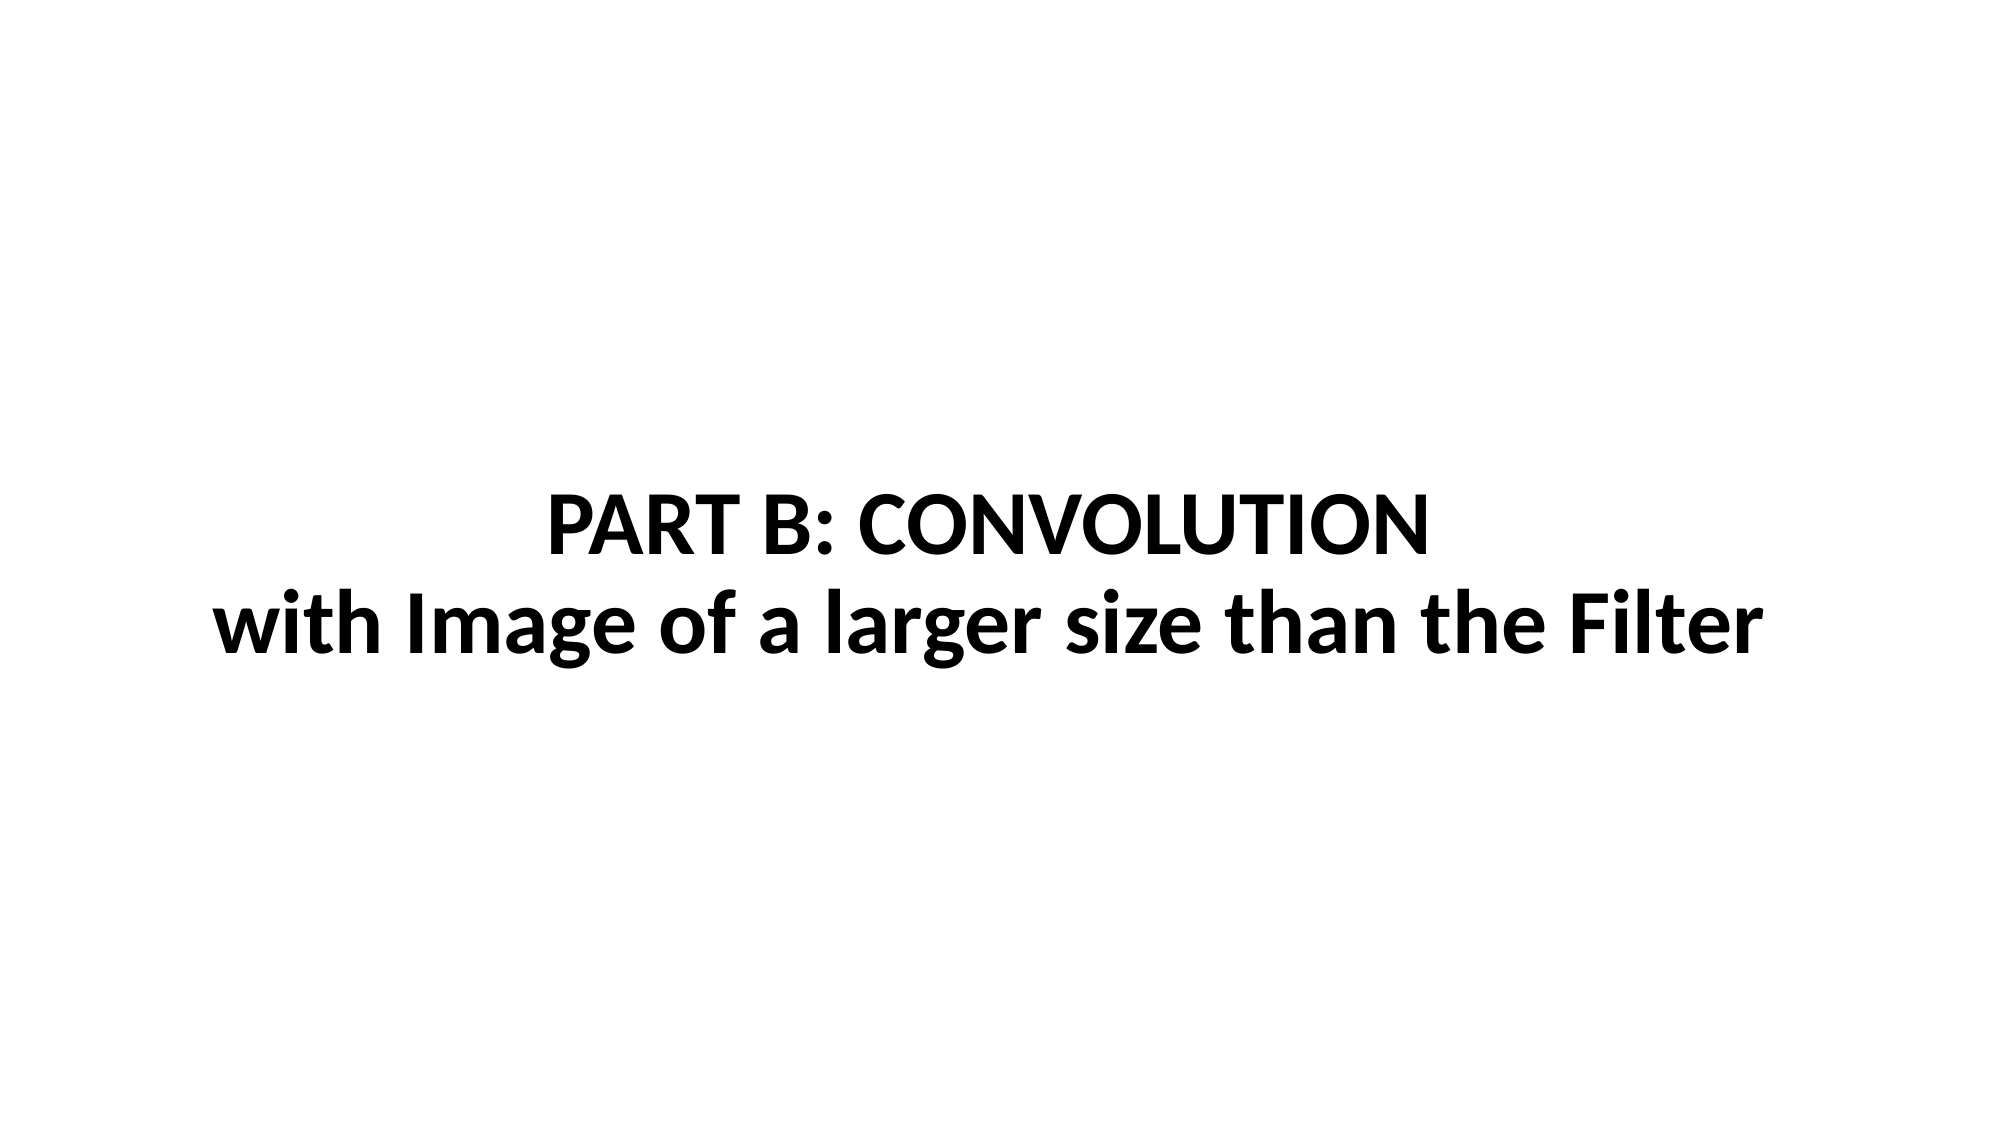

# PART B: CONVOLUTION with Image of a larger size than the Filter